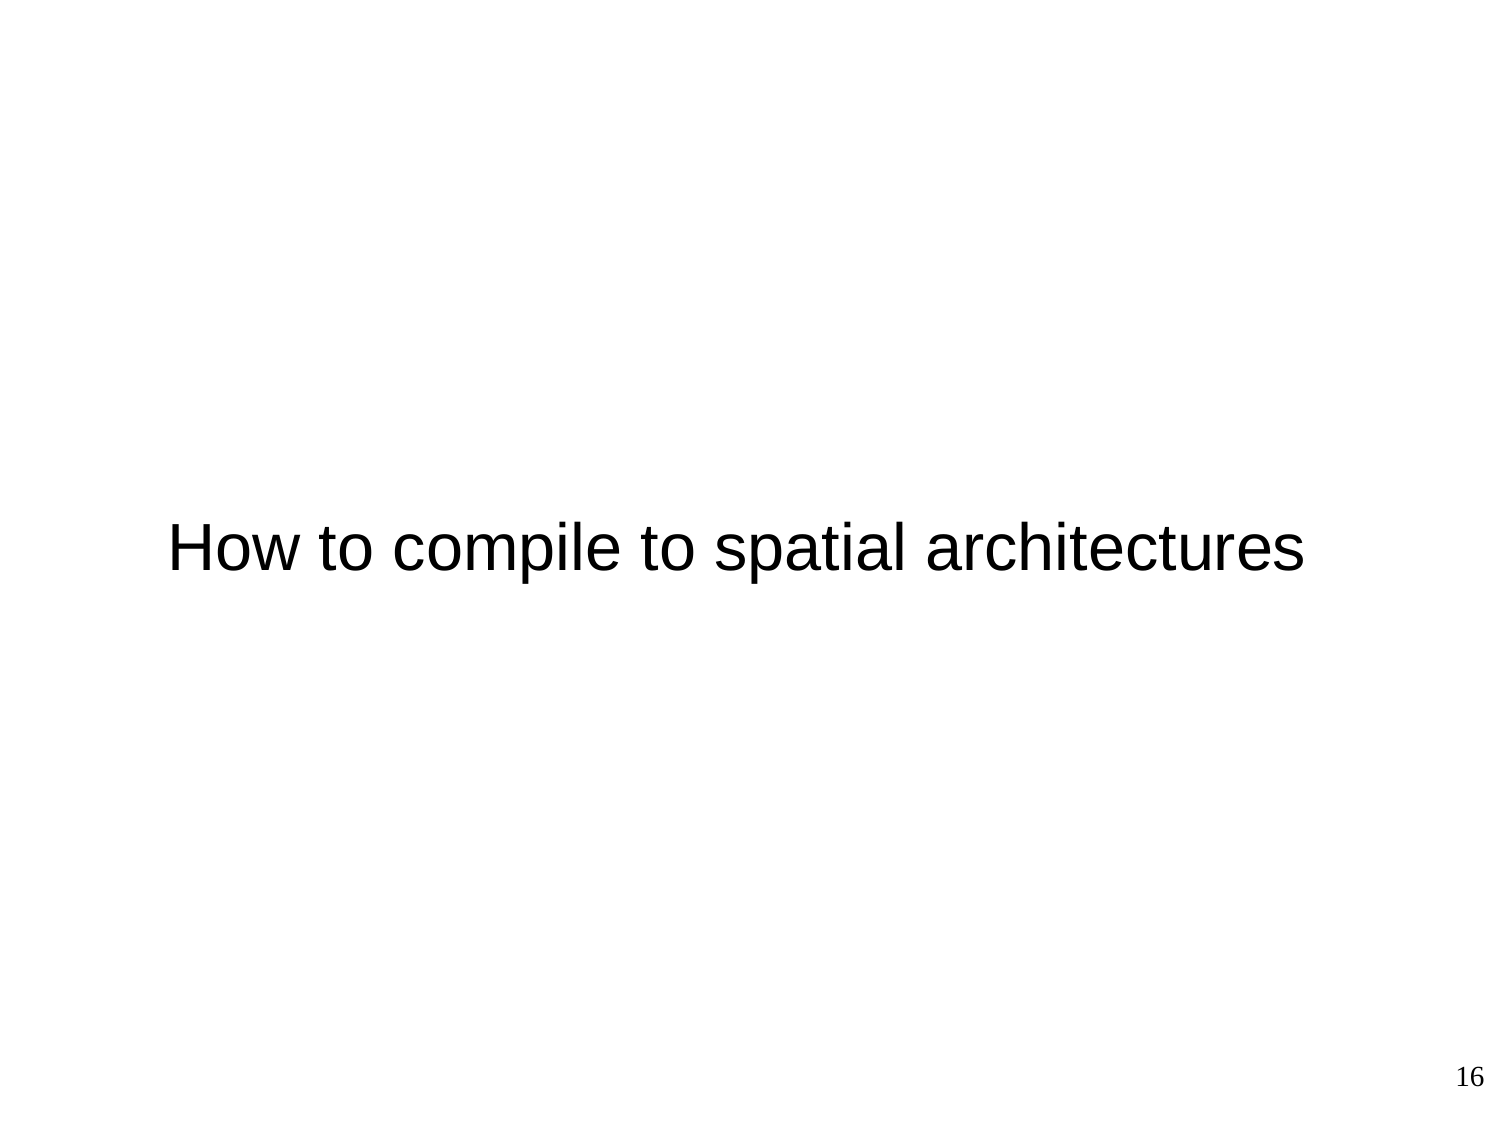

# How to compile to spatial architectures
16